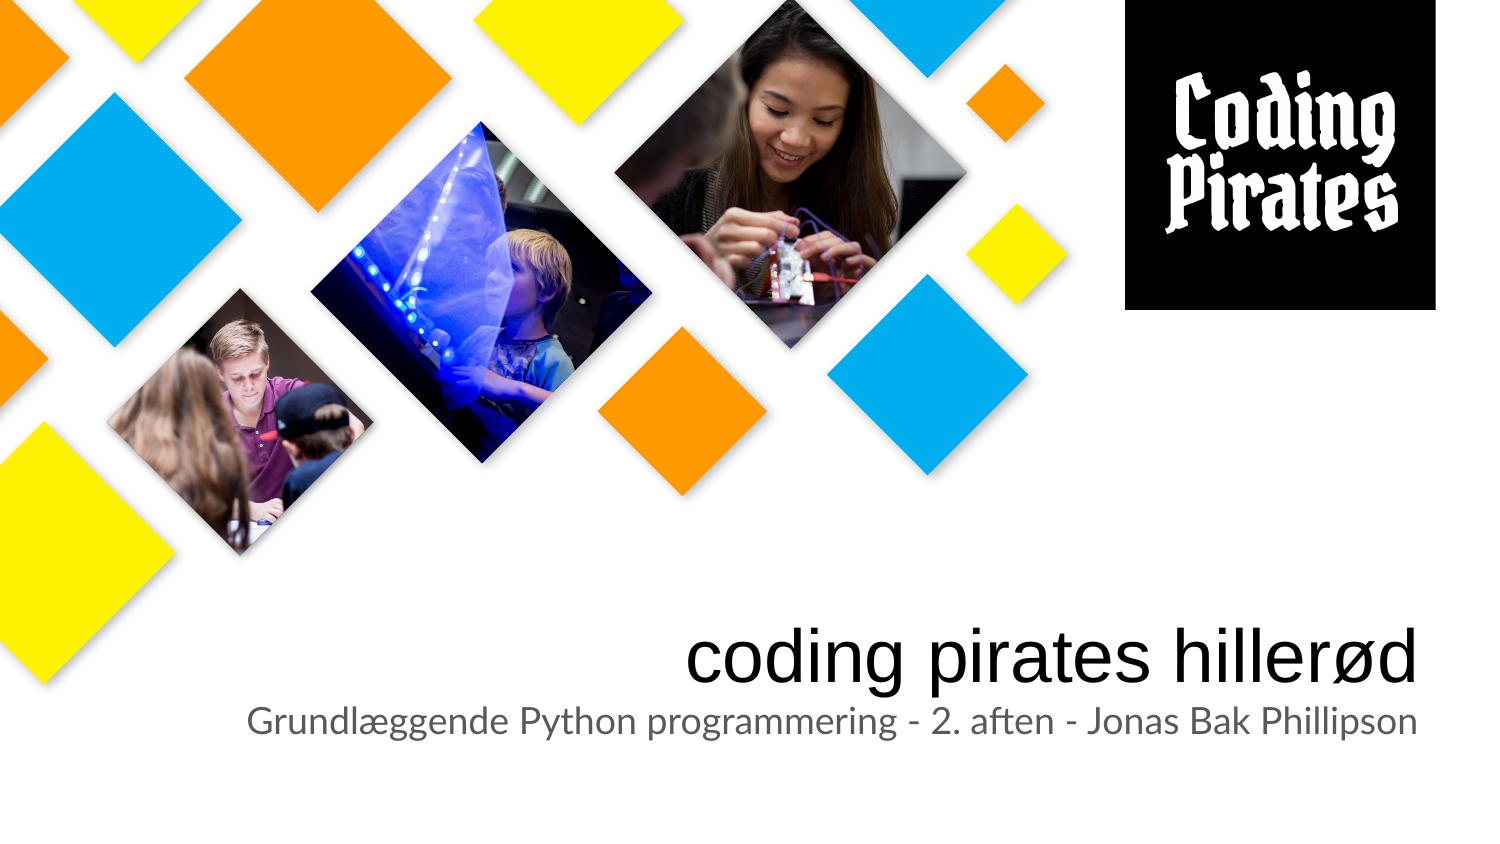

# coding pirates hillerød
Grundlæggende Python programmering - 2. aften - Jonas Bak Phillipson